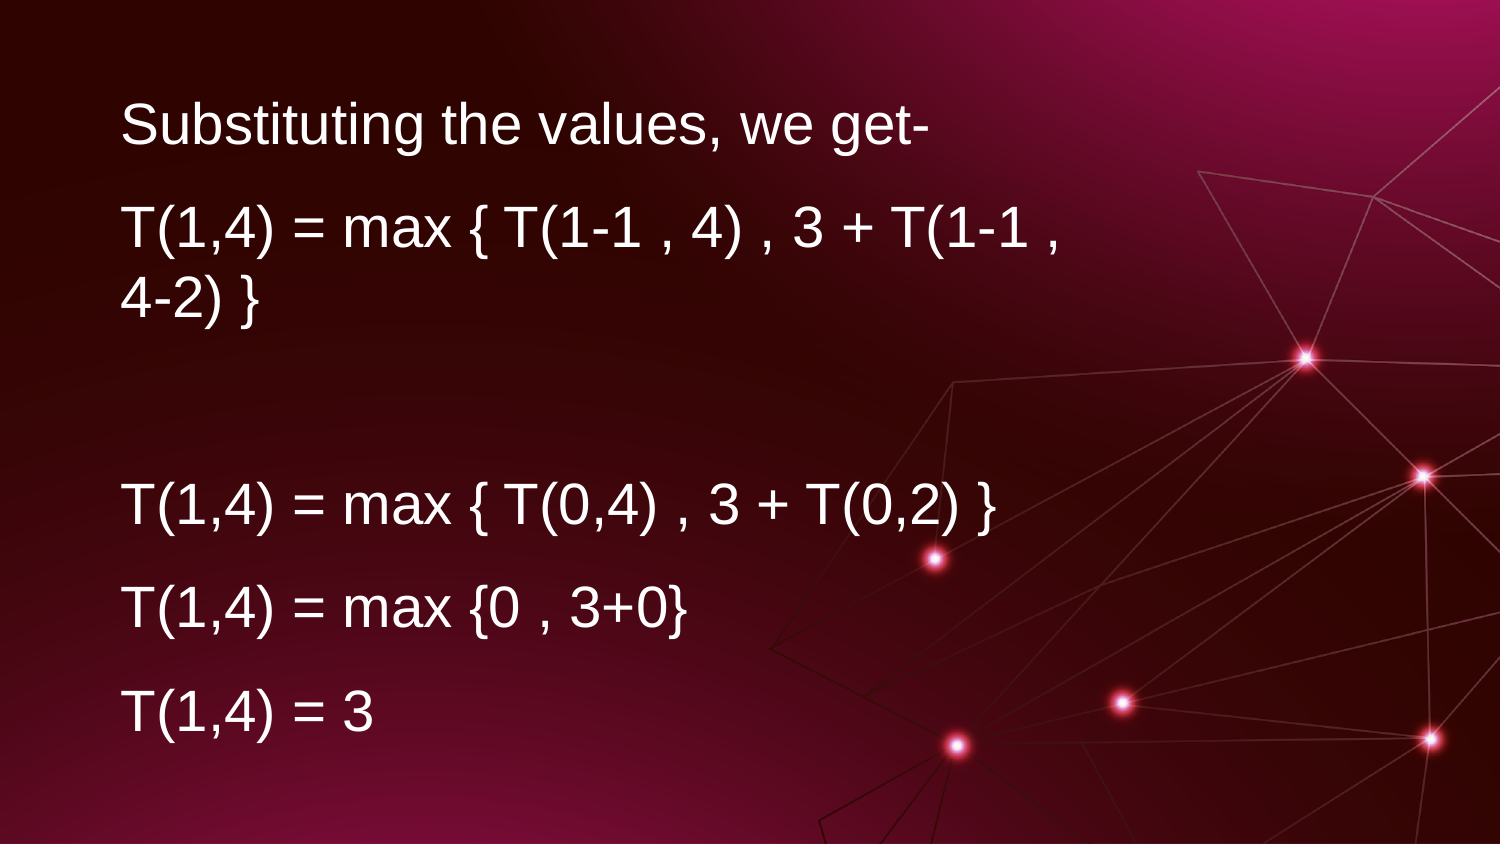

Substituting the values, we get-
T(1,4) = max { T(1-1 , 4) , 3 + T(1-1 , 4-2) }

T(1,4) = max { T(0,4) , 3 + T(0,2) }
T(1,4) = max {0 , 3+0}
T(1,4) = 3